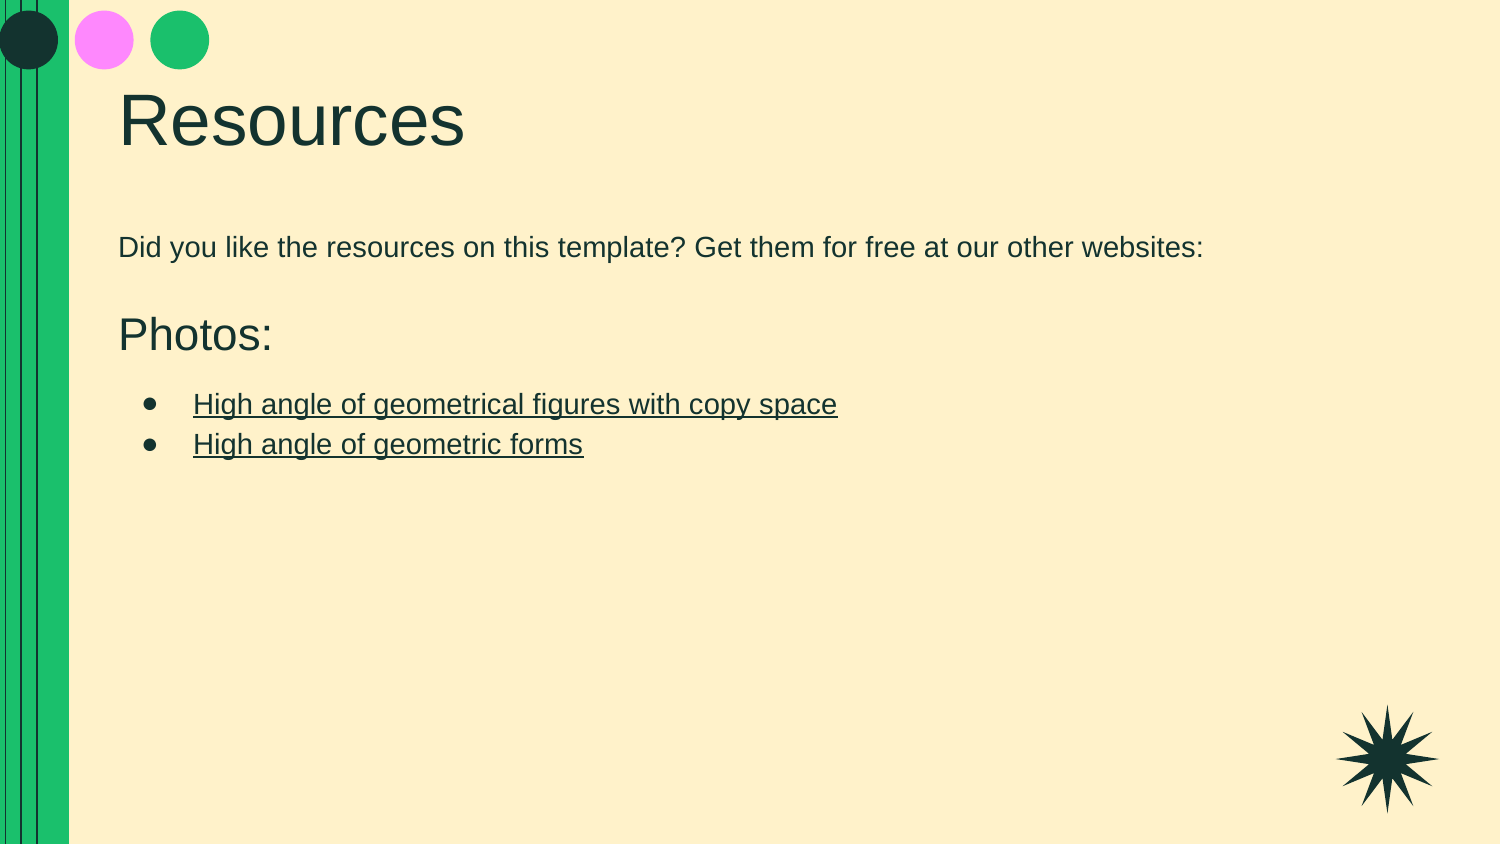

# Resources
Did you like the resources on this template? Get them for free at our other websites:
Photos:
High angle of geometrical figures with copy space
High angle of geometric forms